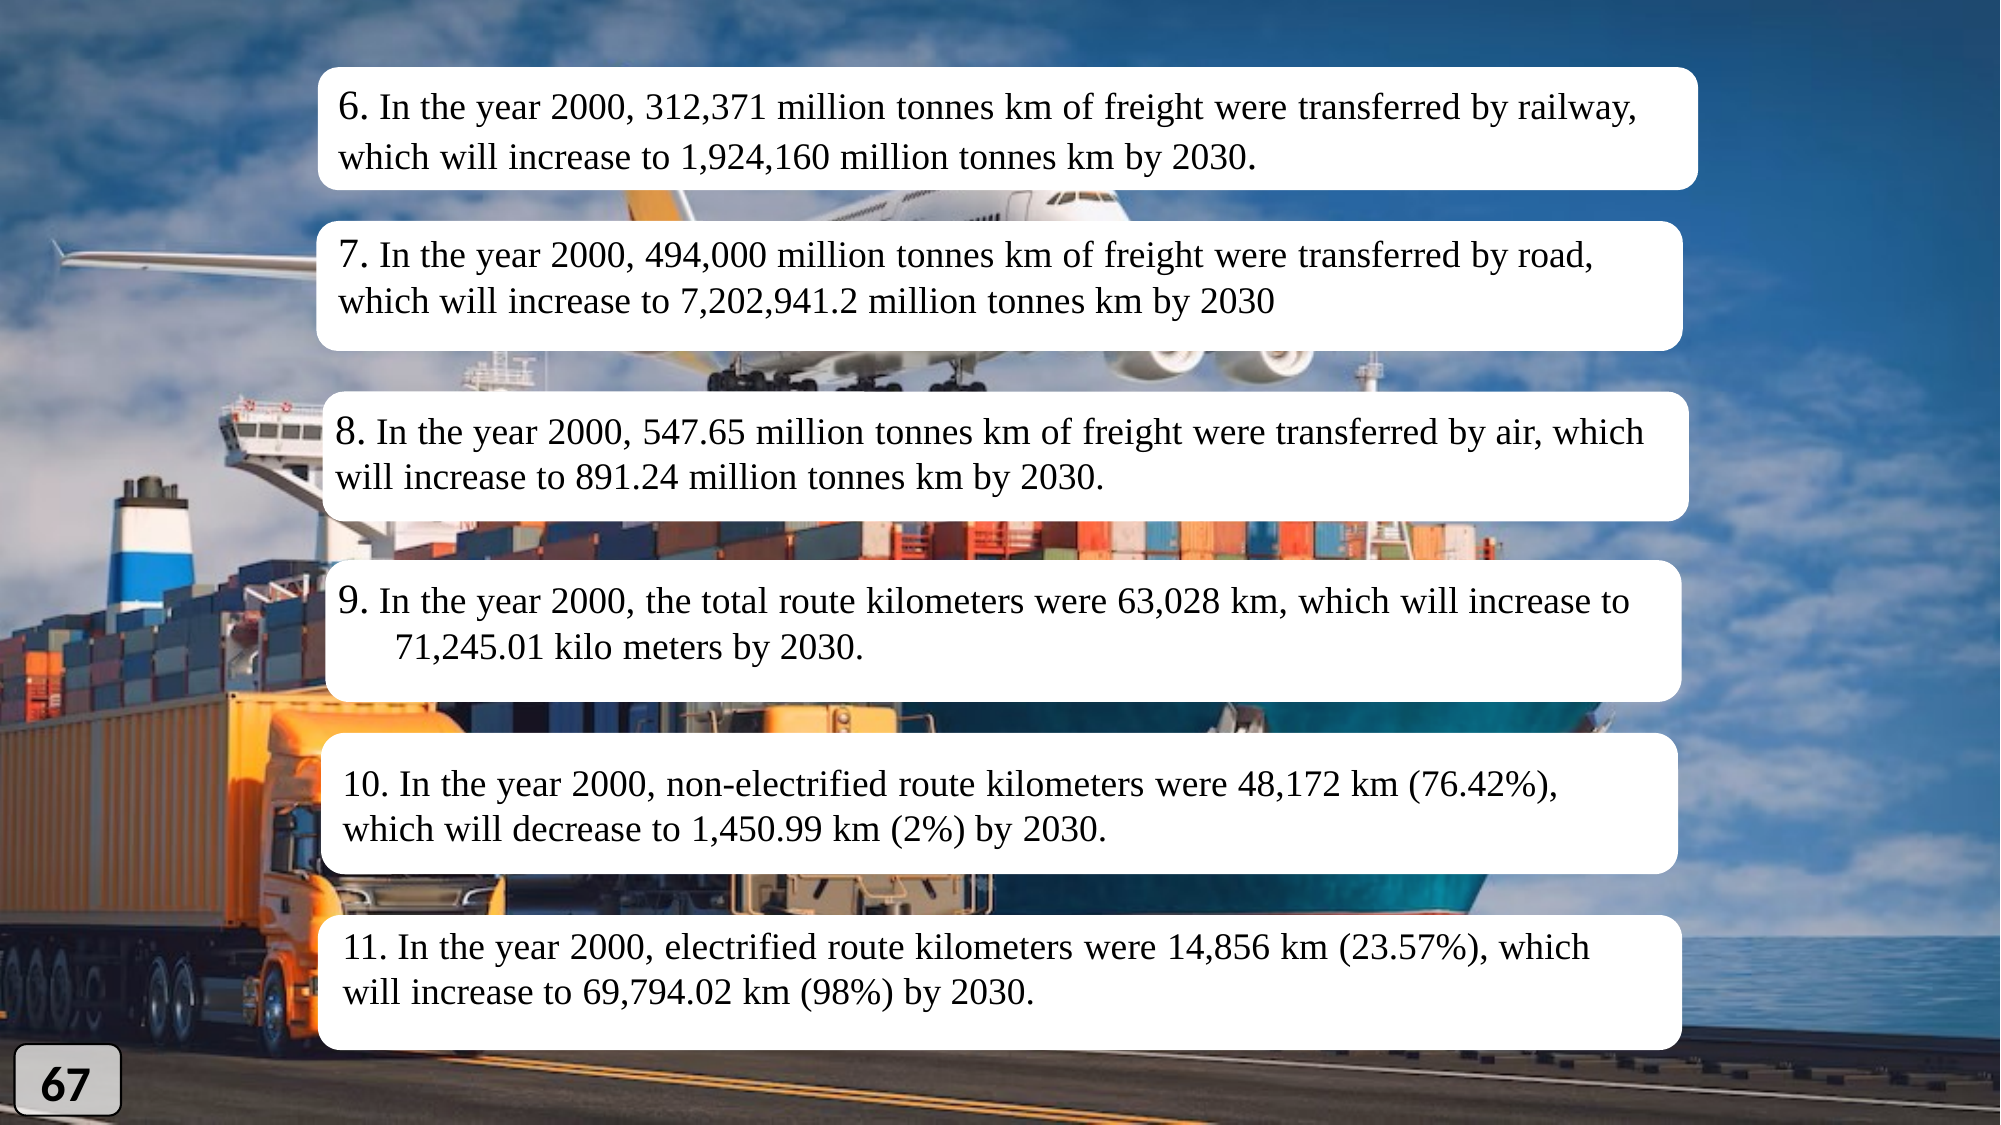

6. In the year 2000, 312,371 million tonnes km of freight were transferred by railway, which will increase to 1,924,160 million tonnes km by 2030.
7. In the year 2000, 494,000 million tonnes km of freight were transferred by road, which will increase to 7,202,941.2 million tonnes km by 2030

5.There is significance difference between passenger trains and freight
   trains .
8. In the year 2000, 547.65 million tonnes km of freight were transferred by air, which will increase to 891.24 million tonnes km by 2030.

9. In the year 2000, the total route kilometers were 63,028 km, which will increase to        71,245.01 kilo meters by 2030.
10. In the year 2000, non-electrified route kilometers were 48,172 km (76.42%),  which will decrease to 1,450.99 km (2%) by 2030.
11. In the year 2000, electrified route kilometers were 14,856 km (23.57%), which will increase to 69,794.02 km (98%) by 2030.

67